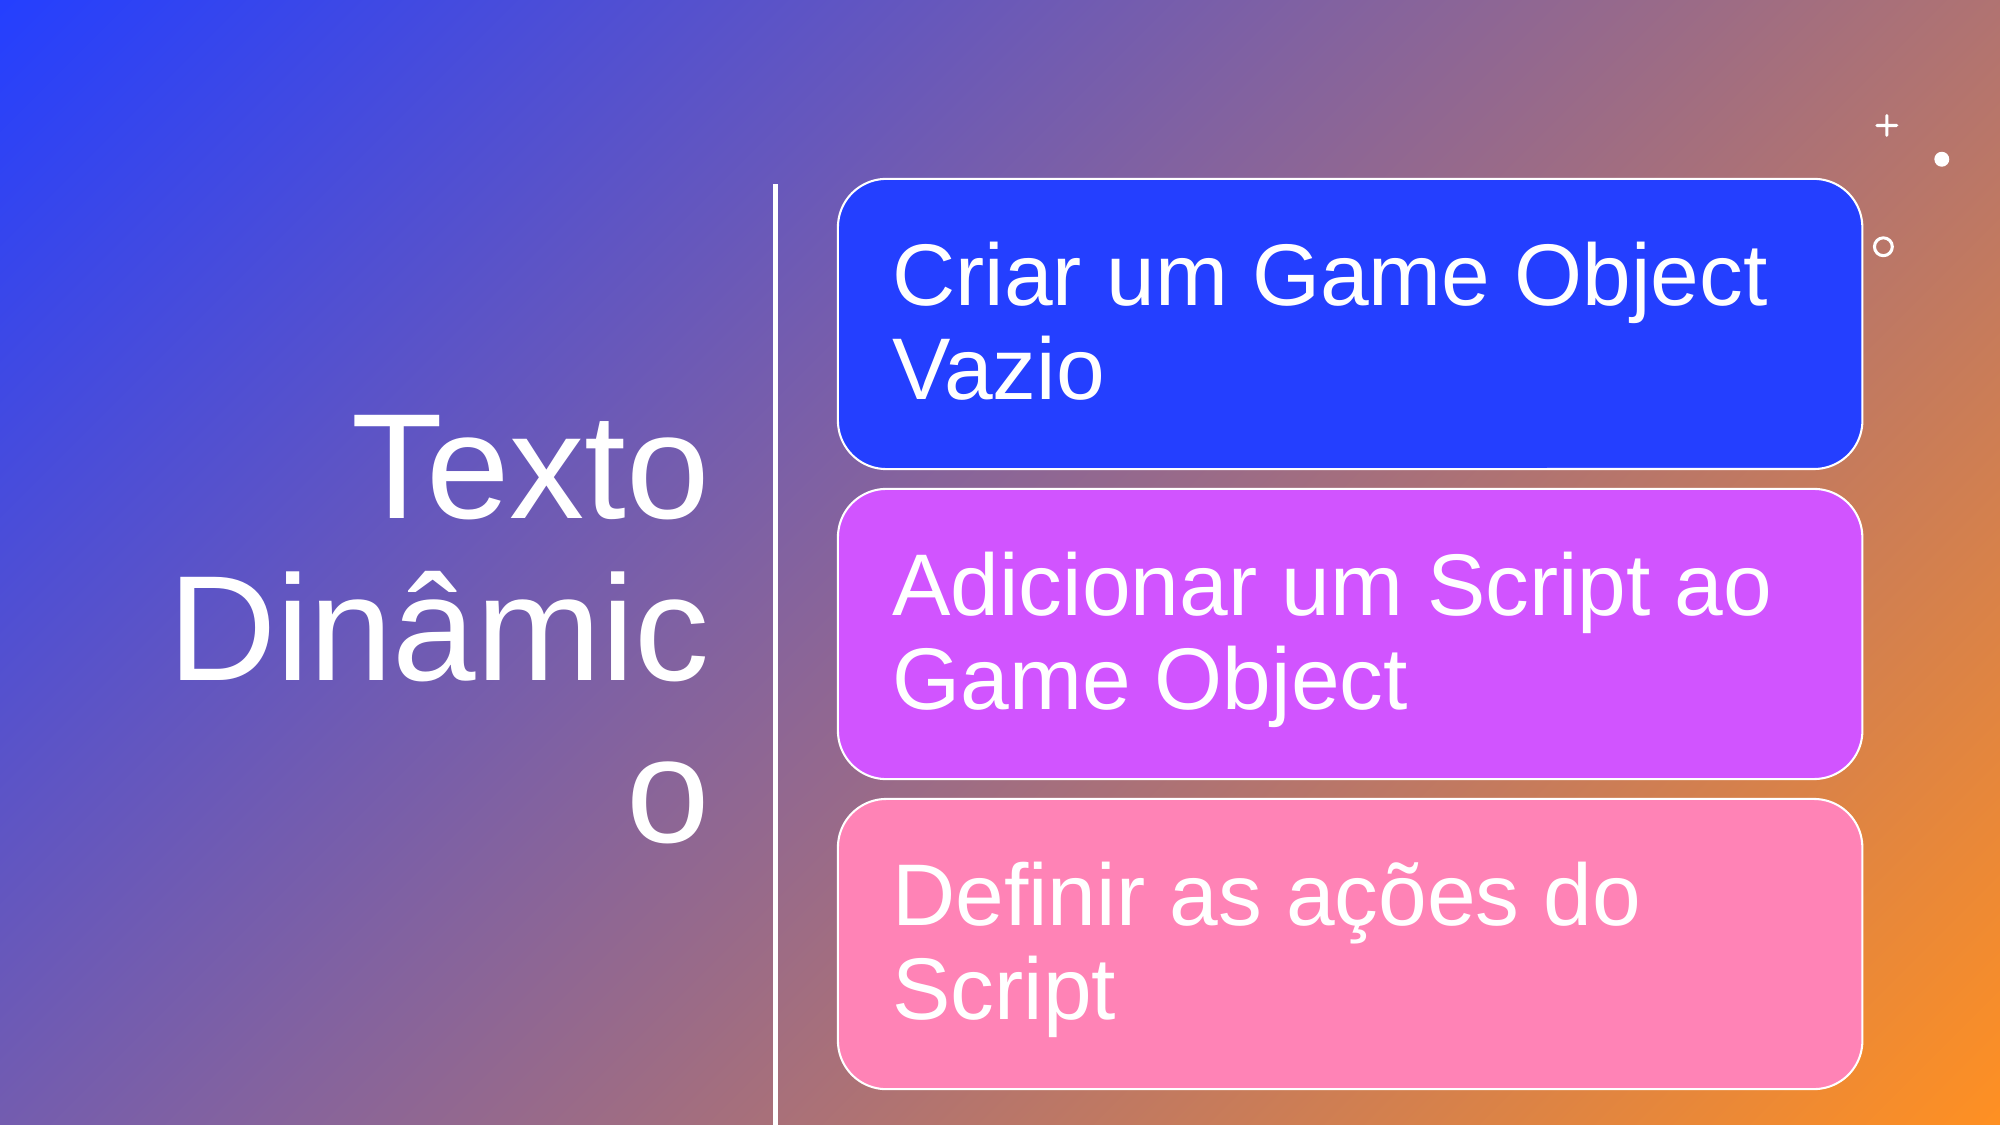

# Texto Dinâmico
Criar um Game Object Vazio
Adicionar um Script ao Game Object
Definir as ações do Script